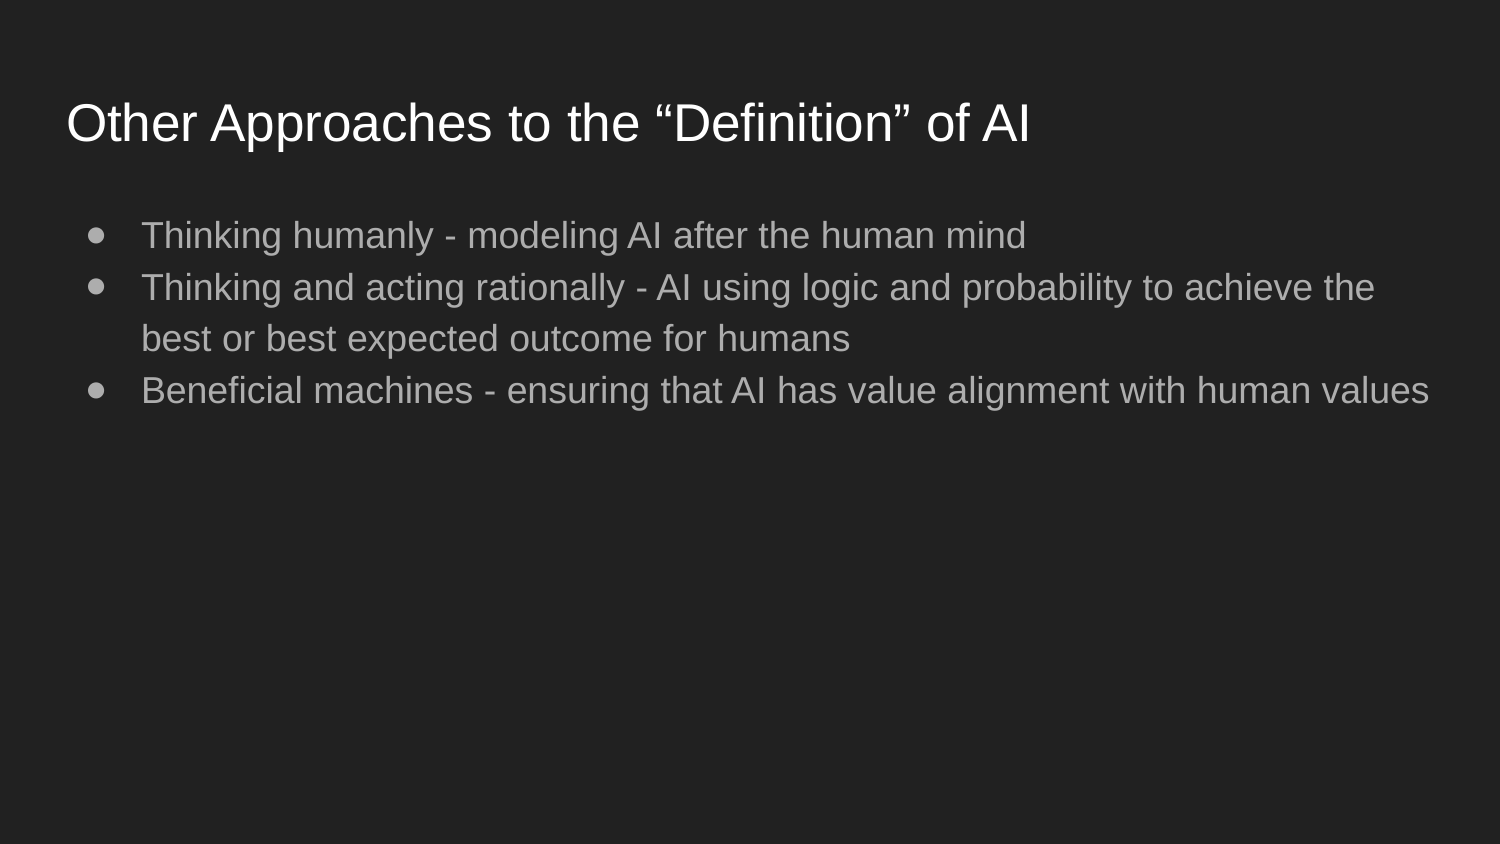

# Other Approaches to the “Definition” of AI
Thinking humanly - modeling AI after the human mind
Thinking and acting rationally - AI using logic and probability to achieve the best or best expected outcome for humans
Beneficial machines - ensuring that AI has value alignment with human values